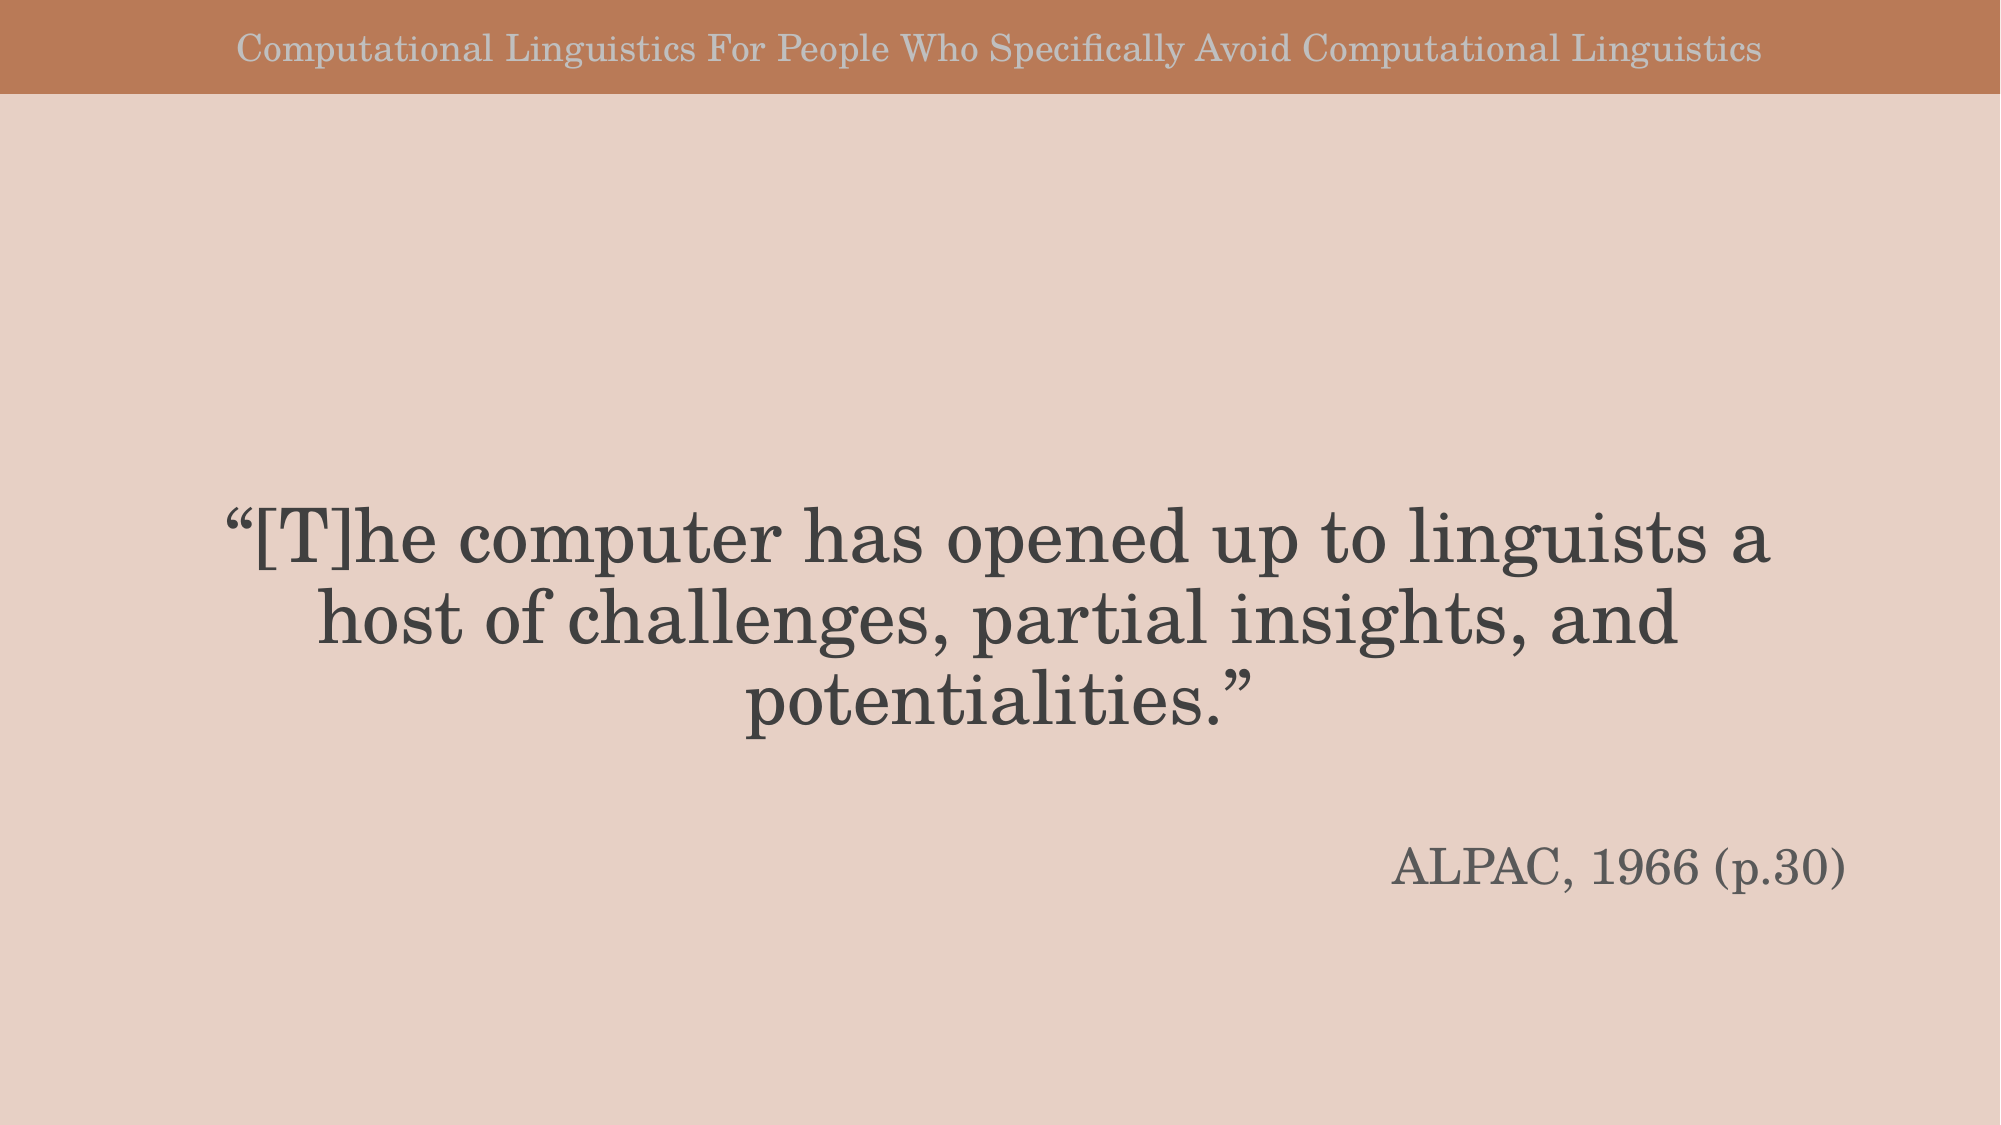

# “[T]he computer has opened up to linguists a host of challenges, partial insights, and potentialities.”

ALPAC, 1966 (p.30)